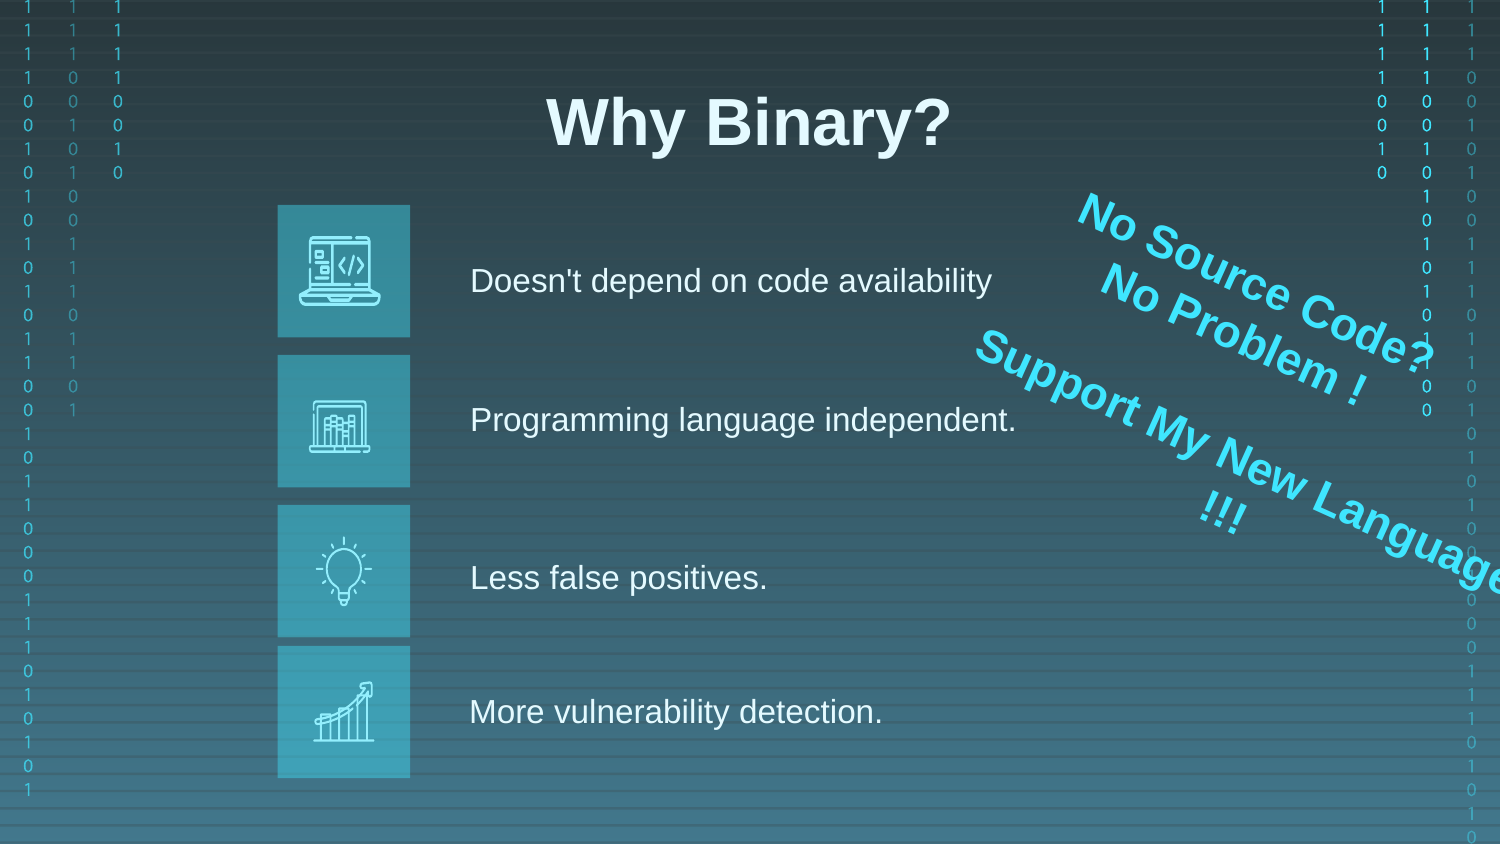

# Why Binary?

No Source Code?
No Problem !
Doesn't depend on code availability
Programming language independent.

Support My New Language !!!
Less false positives.

More vulnerability detection.